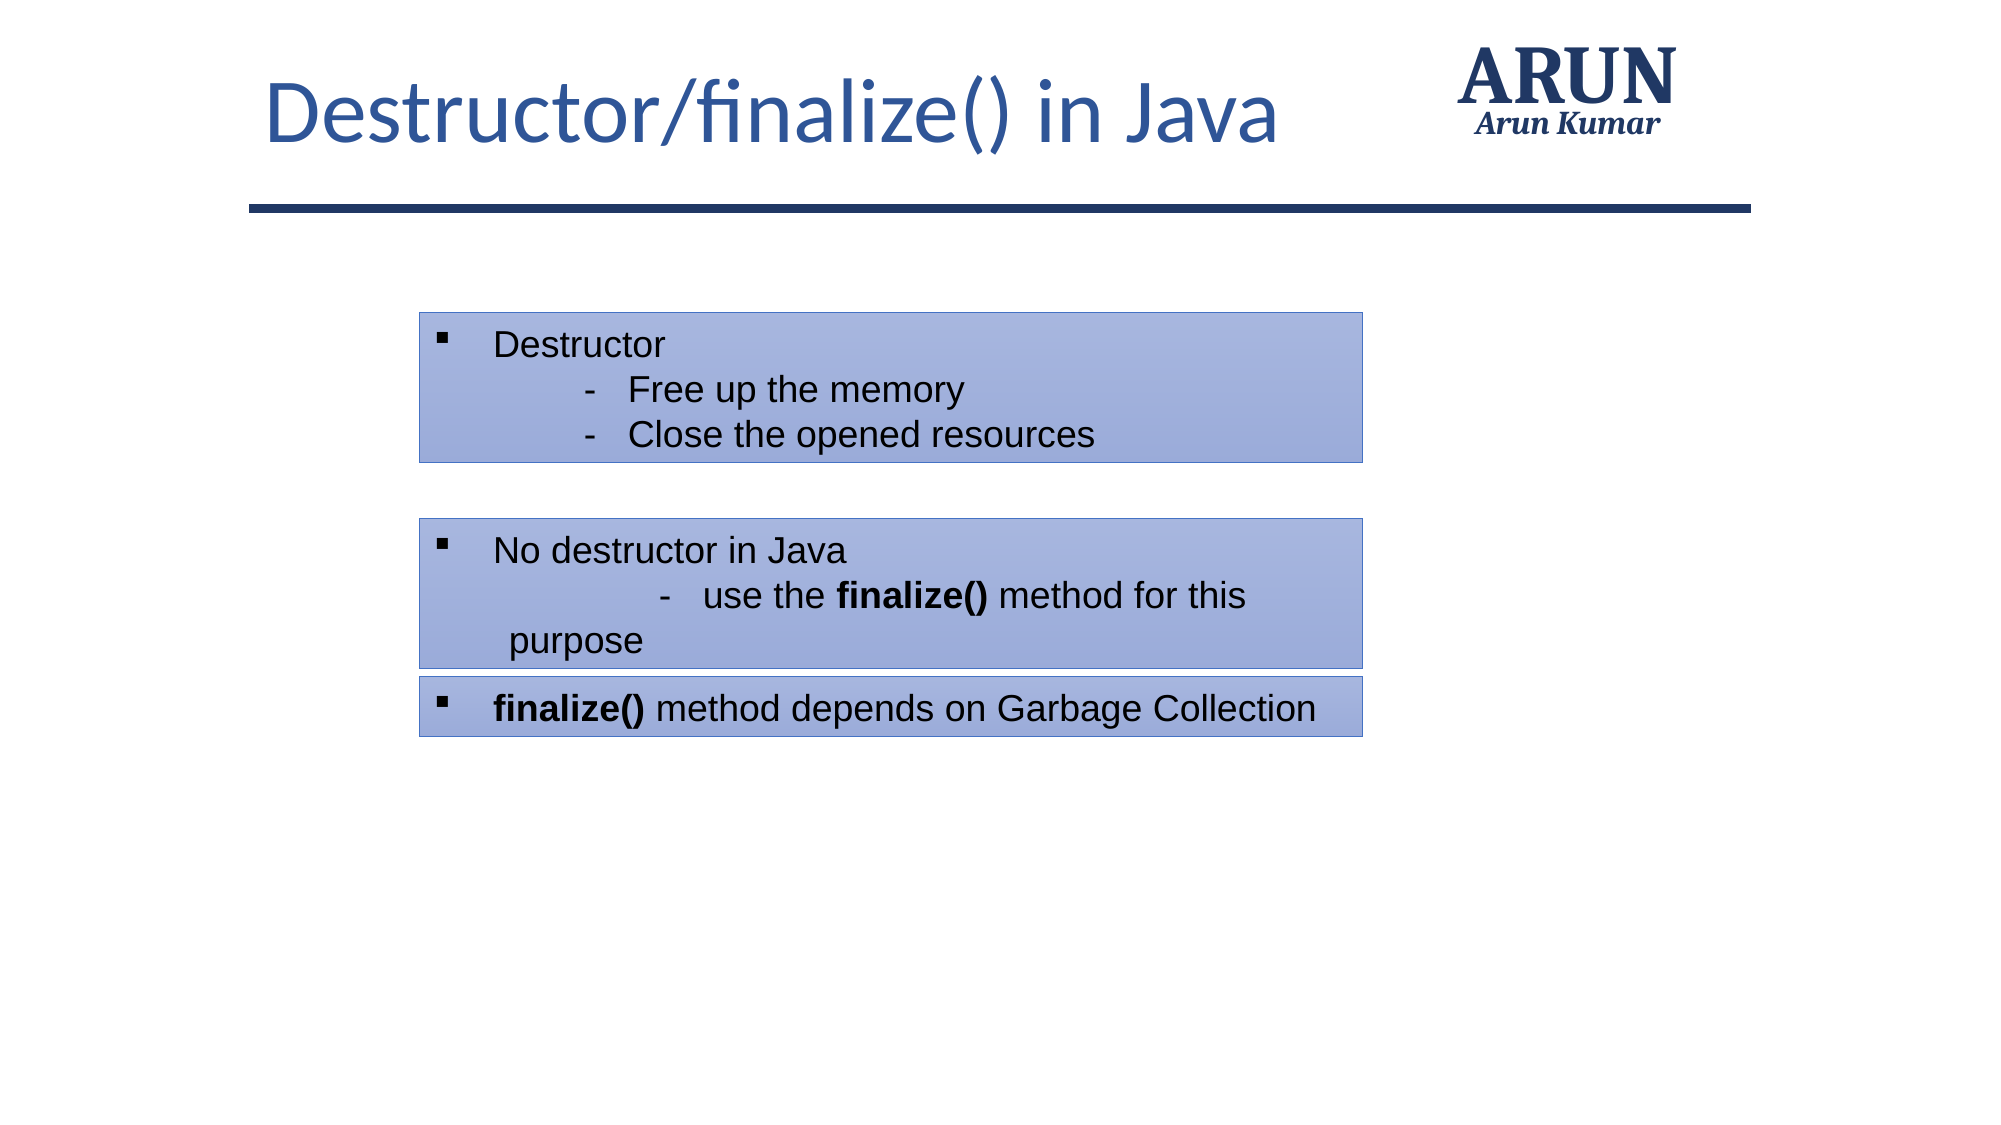

Destructor/finalize() in Java

ARUN
Arun Kumar

    Destructor
	-   Free up the memory
	-   Close the opened resources
    No destructor in Java
	-   use the finalize() method for this purpose
    finalize() method depends on Garbage Collection